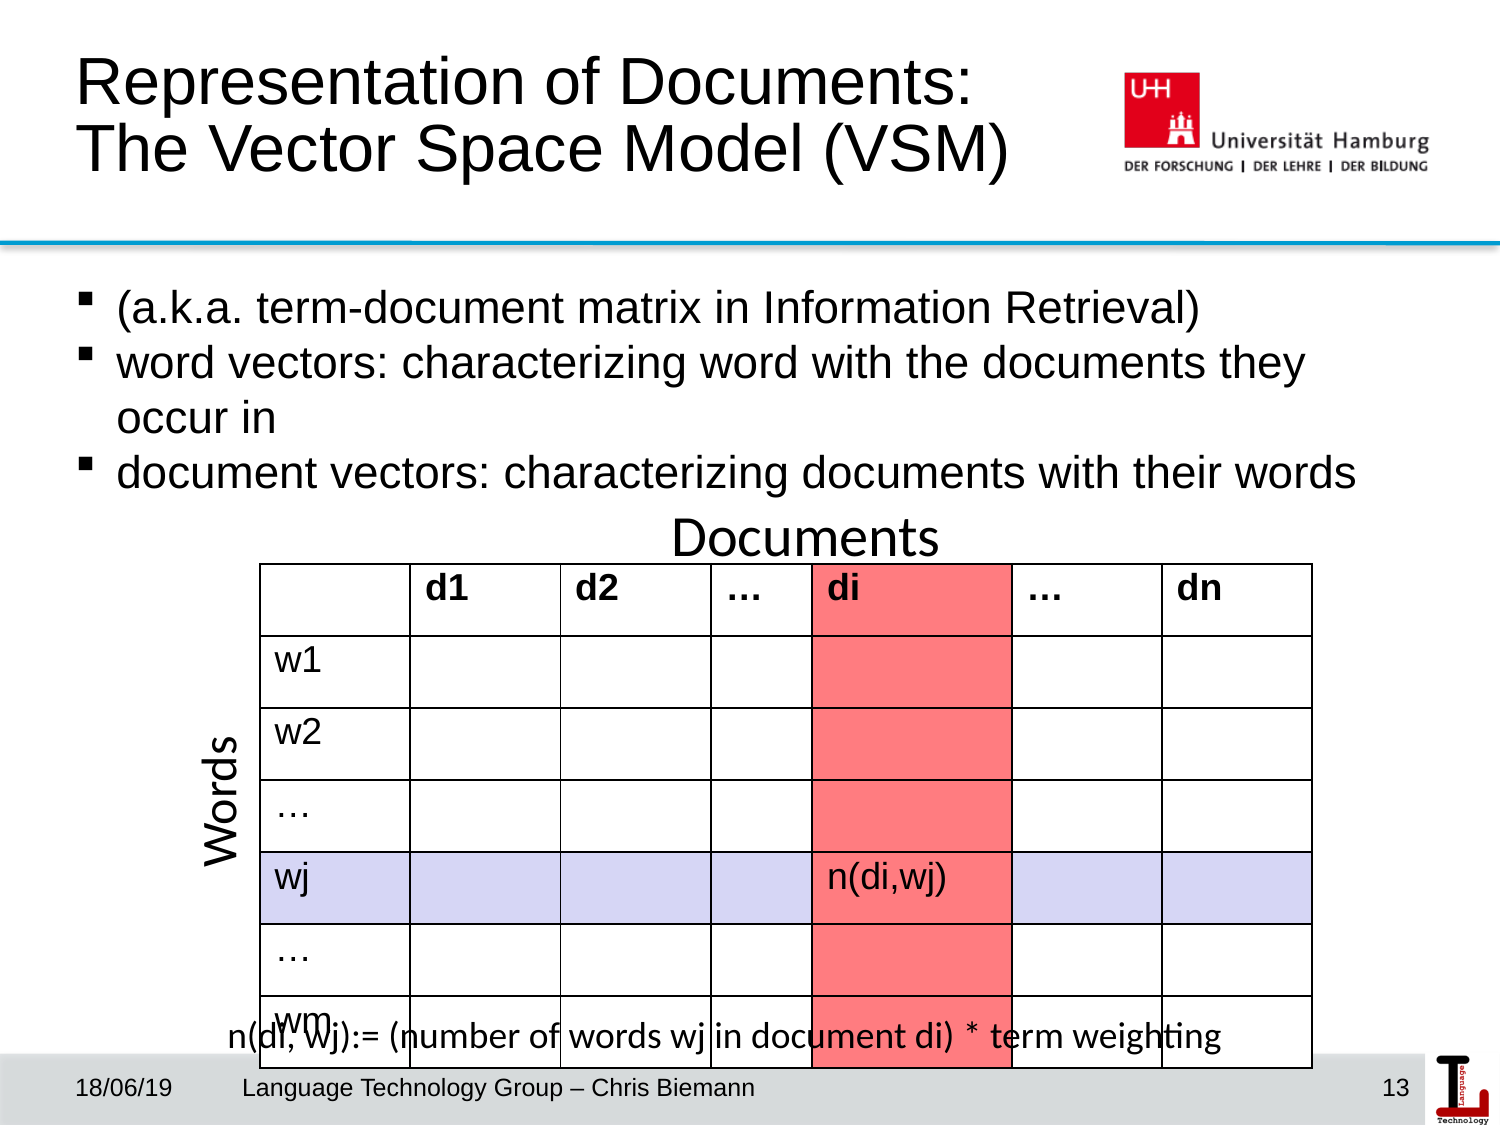

Representation of Documents: The Vector Space Model (VSM)
(a.k.a. term-document matrix in Information Retrieval)
word vectors: characterizing word with the documents they occur in
document vectors: characterizing documents with their words
Documents
Words
|  | d1 | d2 | … | di | … | dn |
| --- | --- | --- | --- | --- | --- | --- |
| w1 |  |  |  |  |  |  |
| w2 |  |  |  |  |  |  |
| … |  |  |  |  |  |  |
| wj |  |  |  | n(di,wj) |  |  |
| … |  |  |  |  |  |  |
| wm |  |  |  |  |  |  |
n(di, wj):= (number of words wj in document di) * term weighting
18/06/19
 Language Technology Group – Chris Biemann
13